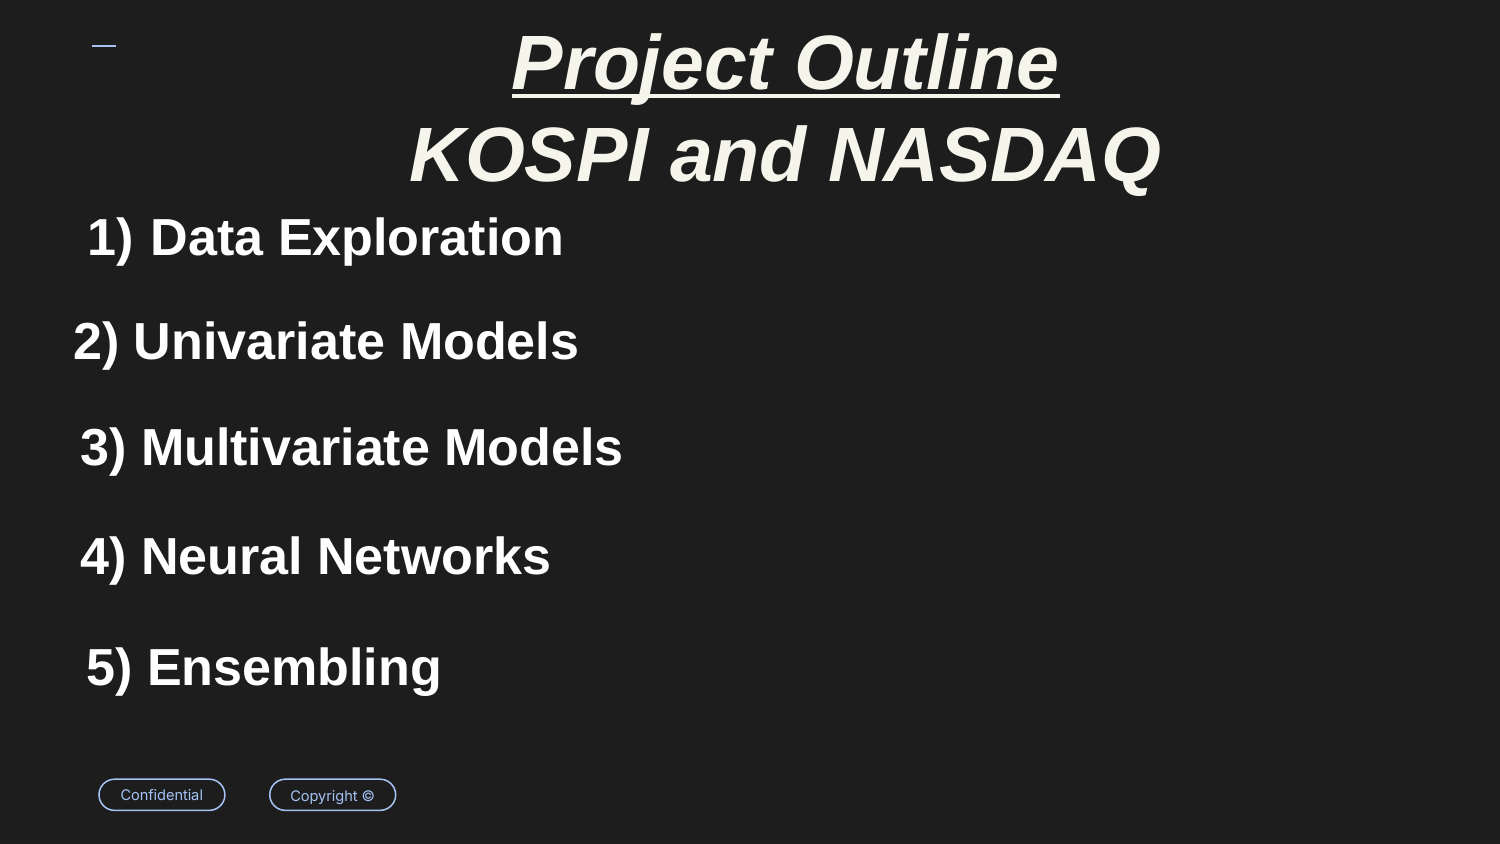

Project Outline
KOSPI and NASDAQ
Data Exploration

2) Univariate Models

3) Multivariate Models

4) Neural Networks
5) Ensembling